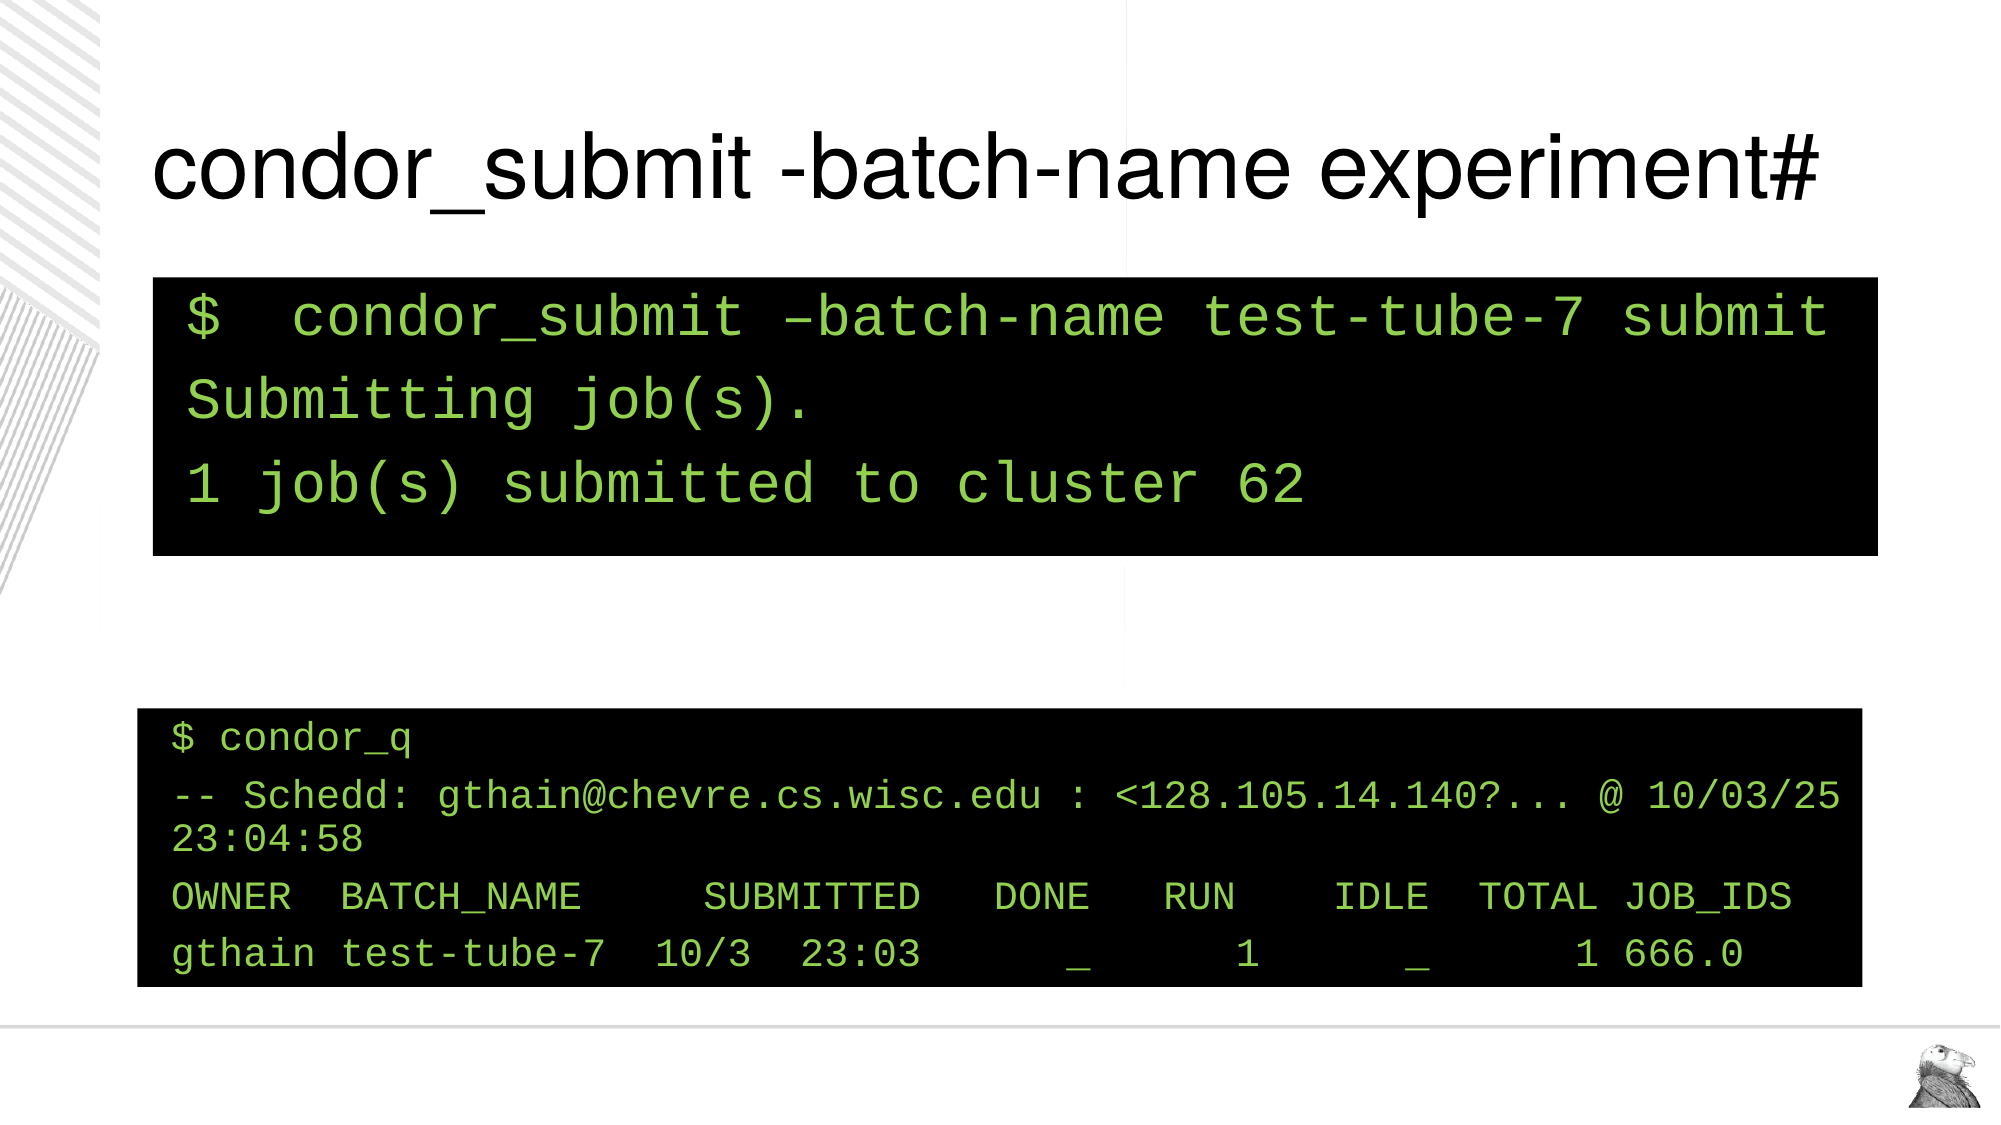

# condor_submit -batch-name experiment#
$  condor_submit –batch-name test-tube-7 submit
Submitting job(s).
1 job(s) submitted to cluster 62
$ condor_q
-- Schedd: gthain@chevre.cs.wisc.edu : <128.105.14.140?... @ 10/03/25 23:04:58
OWNER  BATCH_NAME     SUBMITTED   DONE   RUN    IDLE  TOTAL JOB_IDS
gthain test-tube-7  10/3  23:03      _      1      _      1 666.0